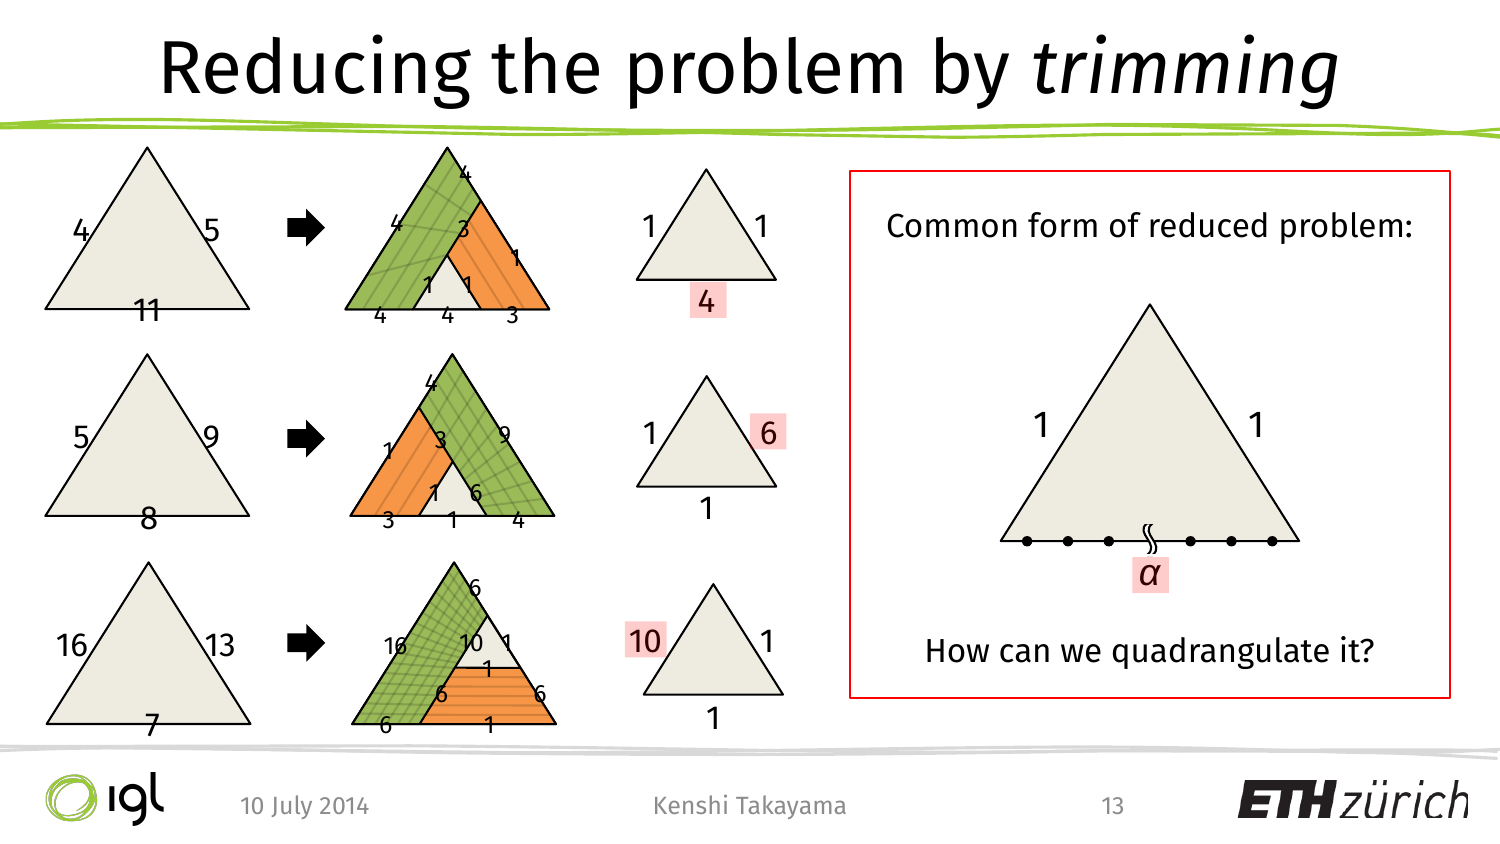

# Reducing the problem by trimming

4
5
11

4
4
3
1
1
1
4
4
3

1
1
4

Common form of reduced problem:

1
1

α

5
9
8

4

9
3
1
1
6
3
1
4

1
6
1

16
13
7

6
10
1
16
1

6
6
6
1

10
1
1

How can we quadrangulate it?

10 July 2014
Kenshi Takayama
13